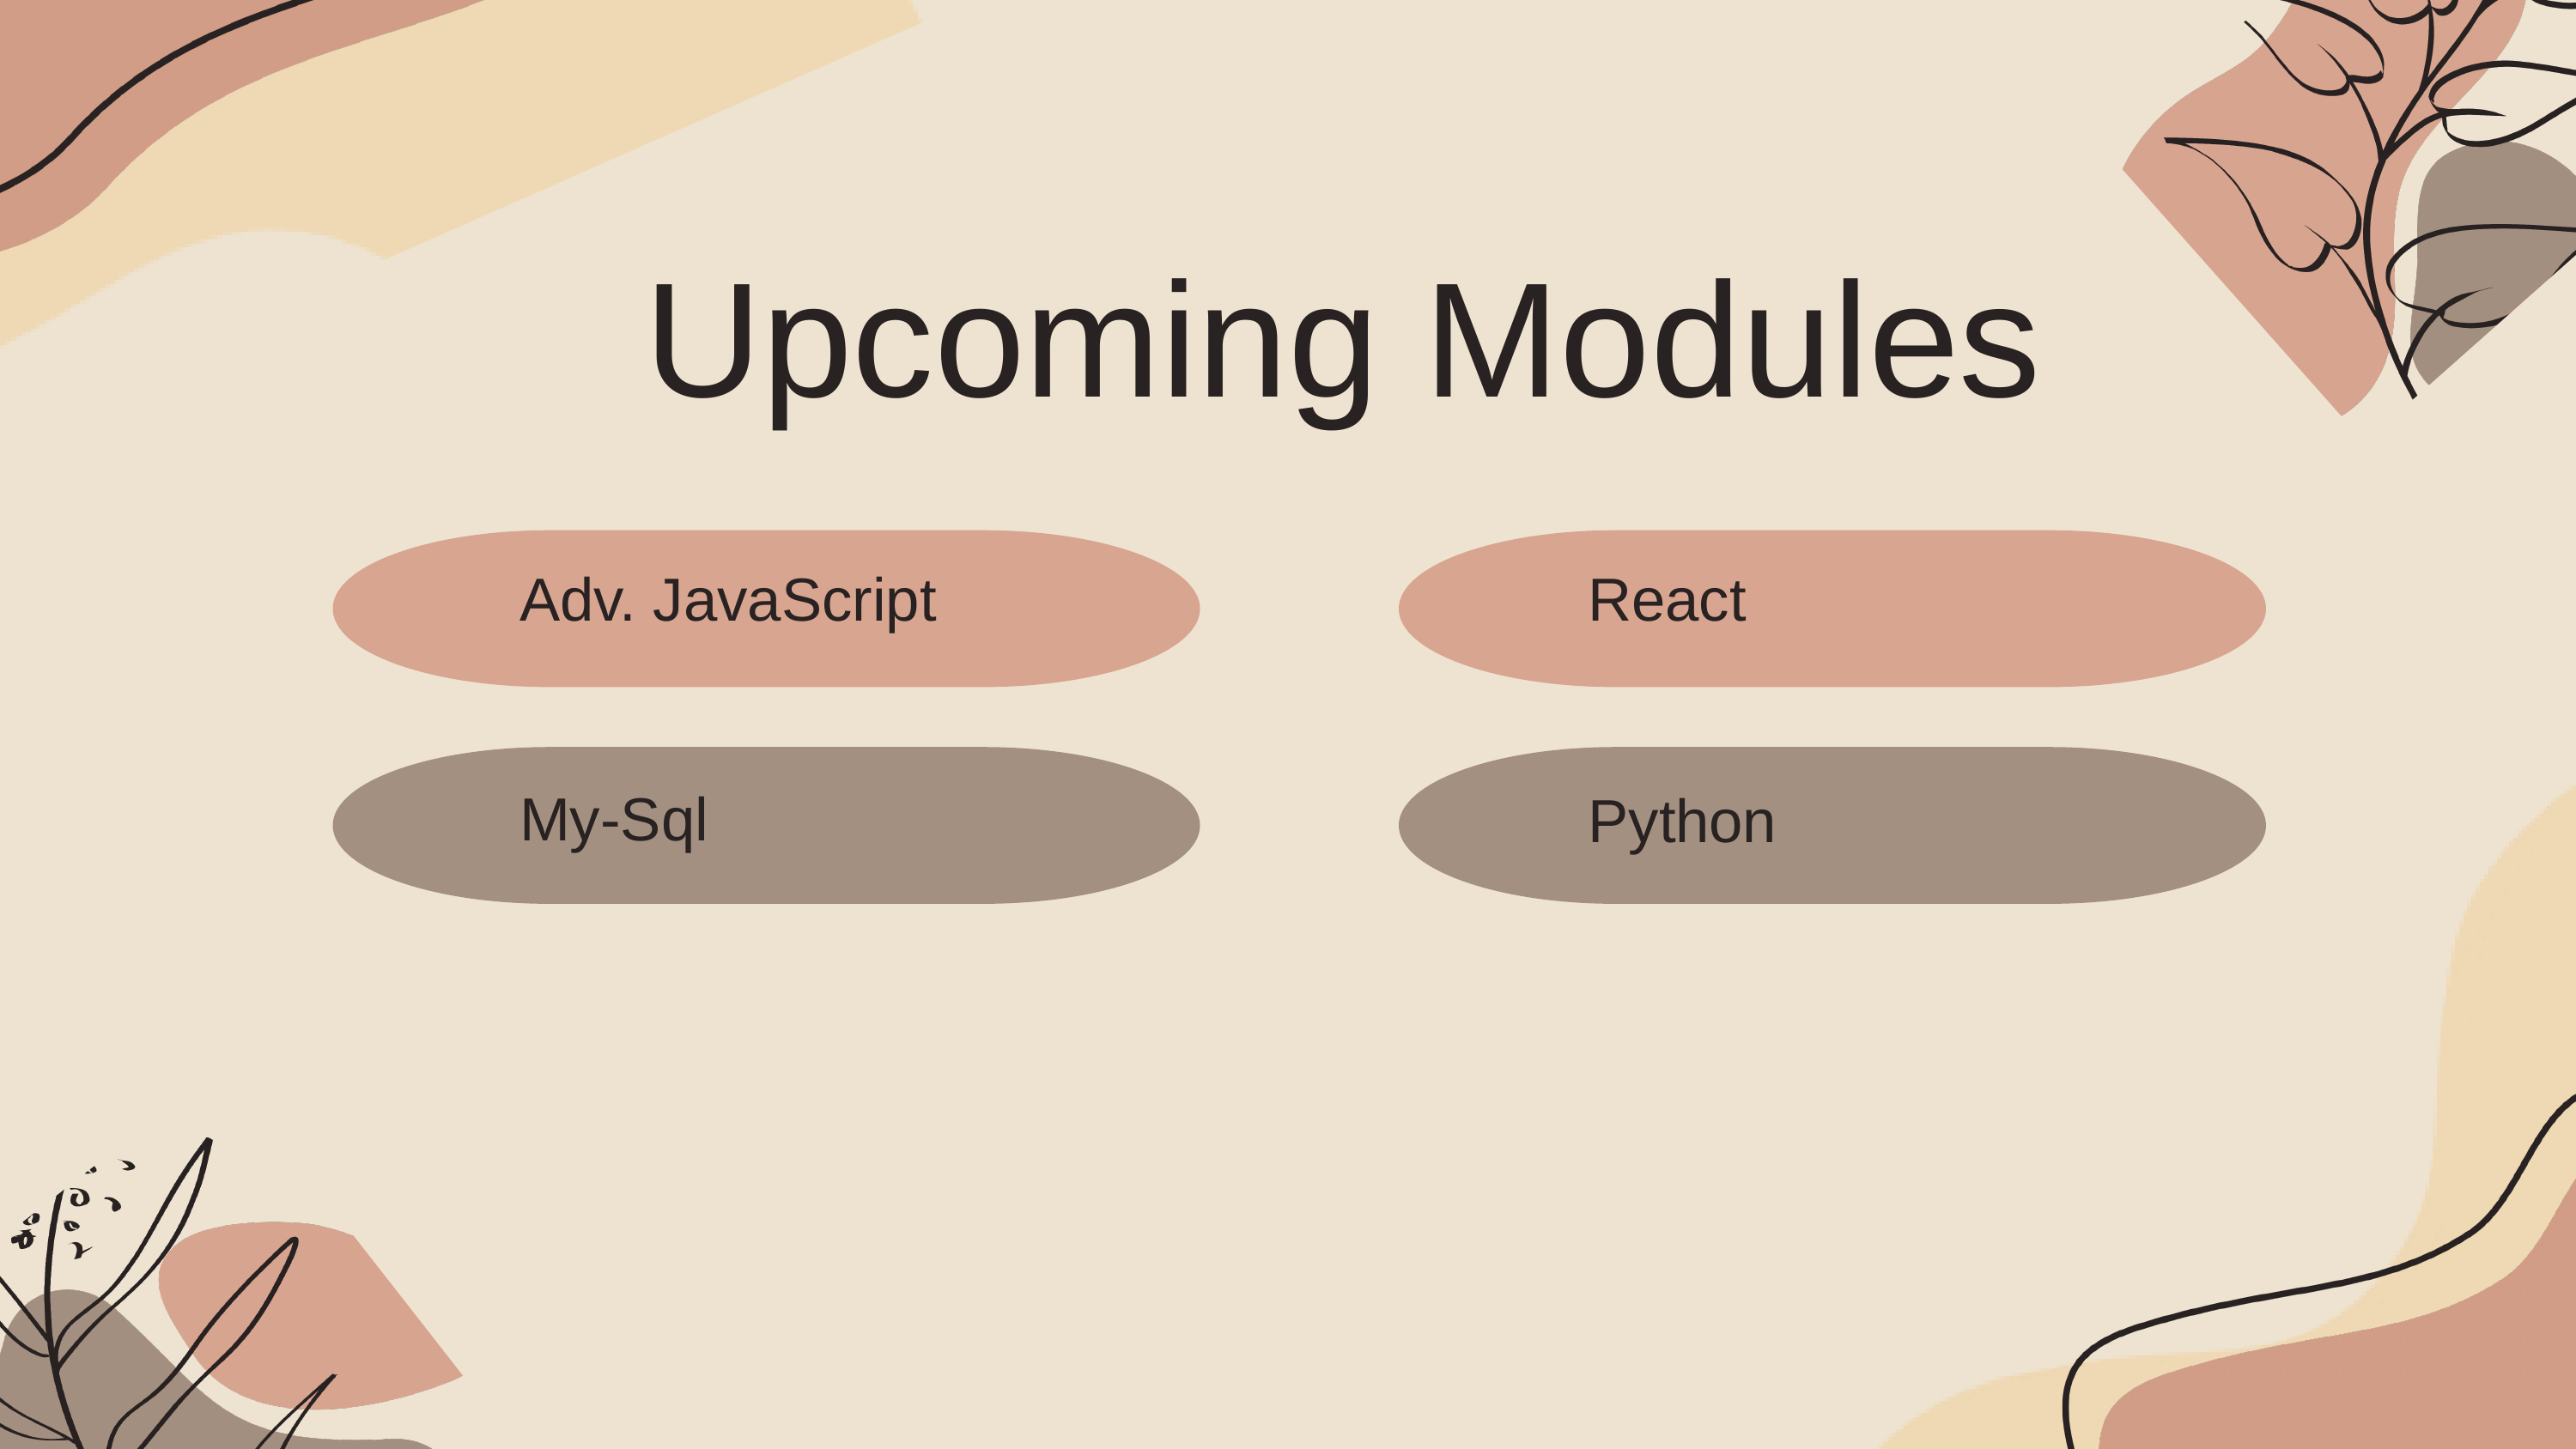

Upcoming Modules

Adv. JavaScript
React

My-Sql
Python